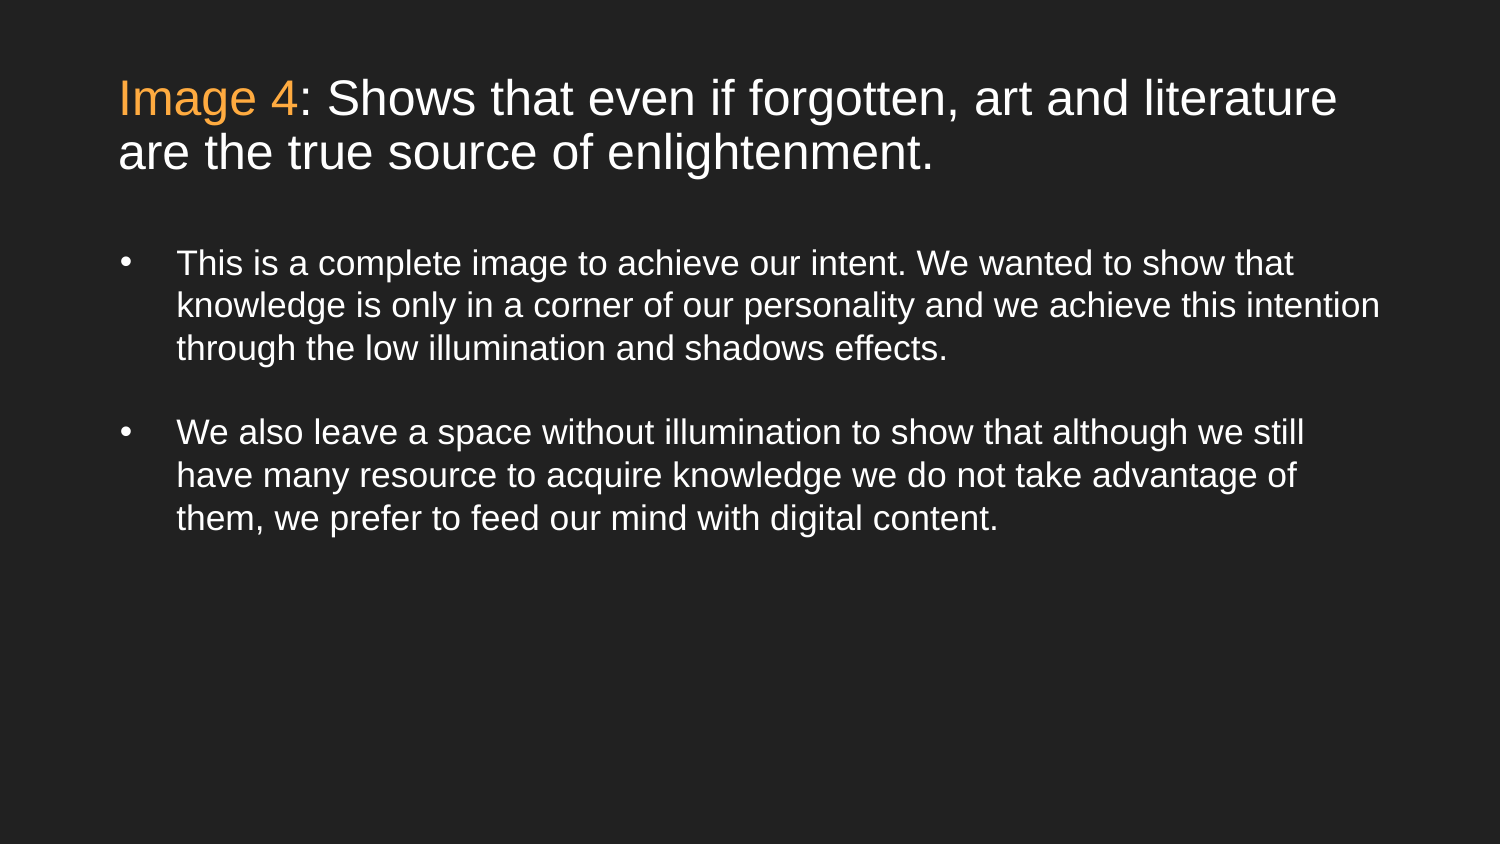

# Image 4: Shows that even if forgotten, art and literature are the true source of enlightenment.
This is a complete image to achieve our intent. We wanted to show that knowledge is only in a corner of our personality and we achieve this intention through the low illumination and shadows effects.

We also leave a space without illumination to show that although we still have many resource to acquire knowledge we do not take advantage of them, we prefer to feed our mind with digital content.